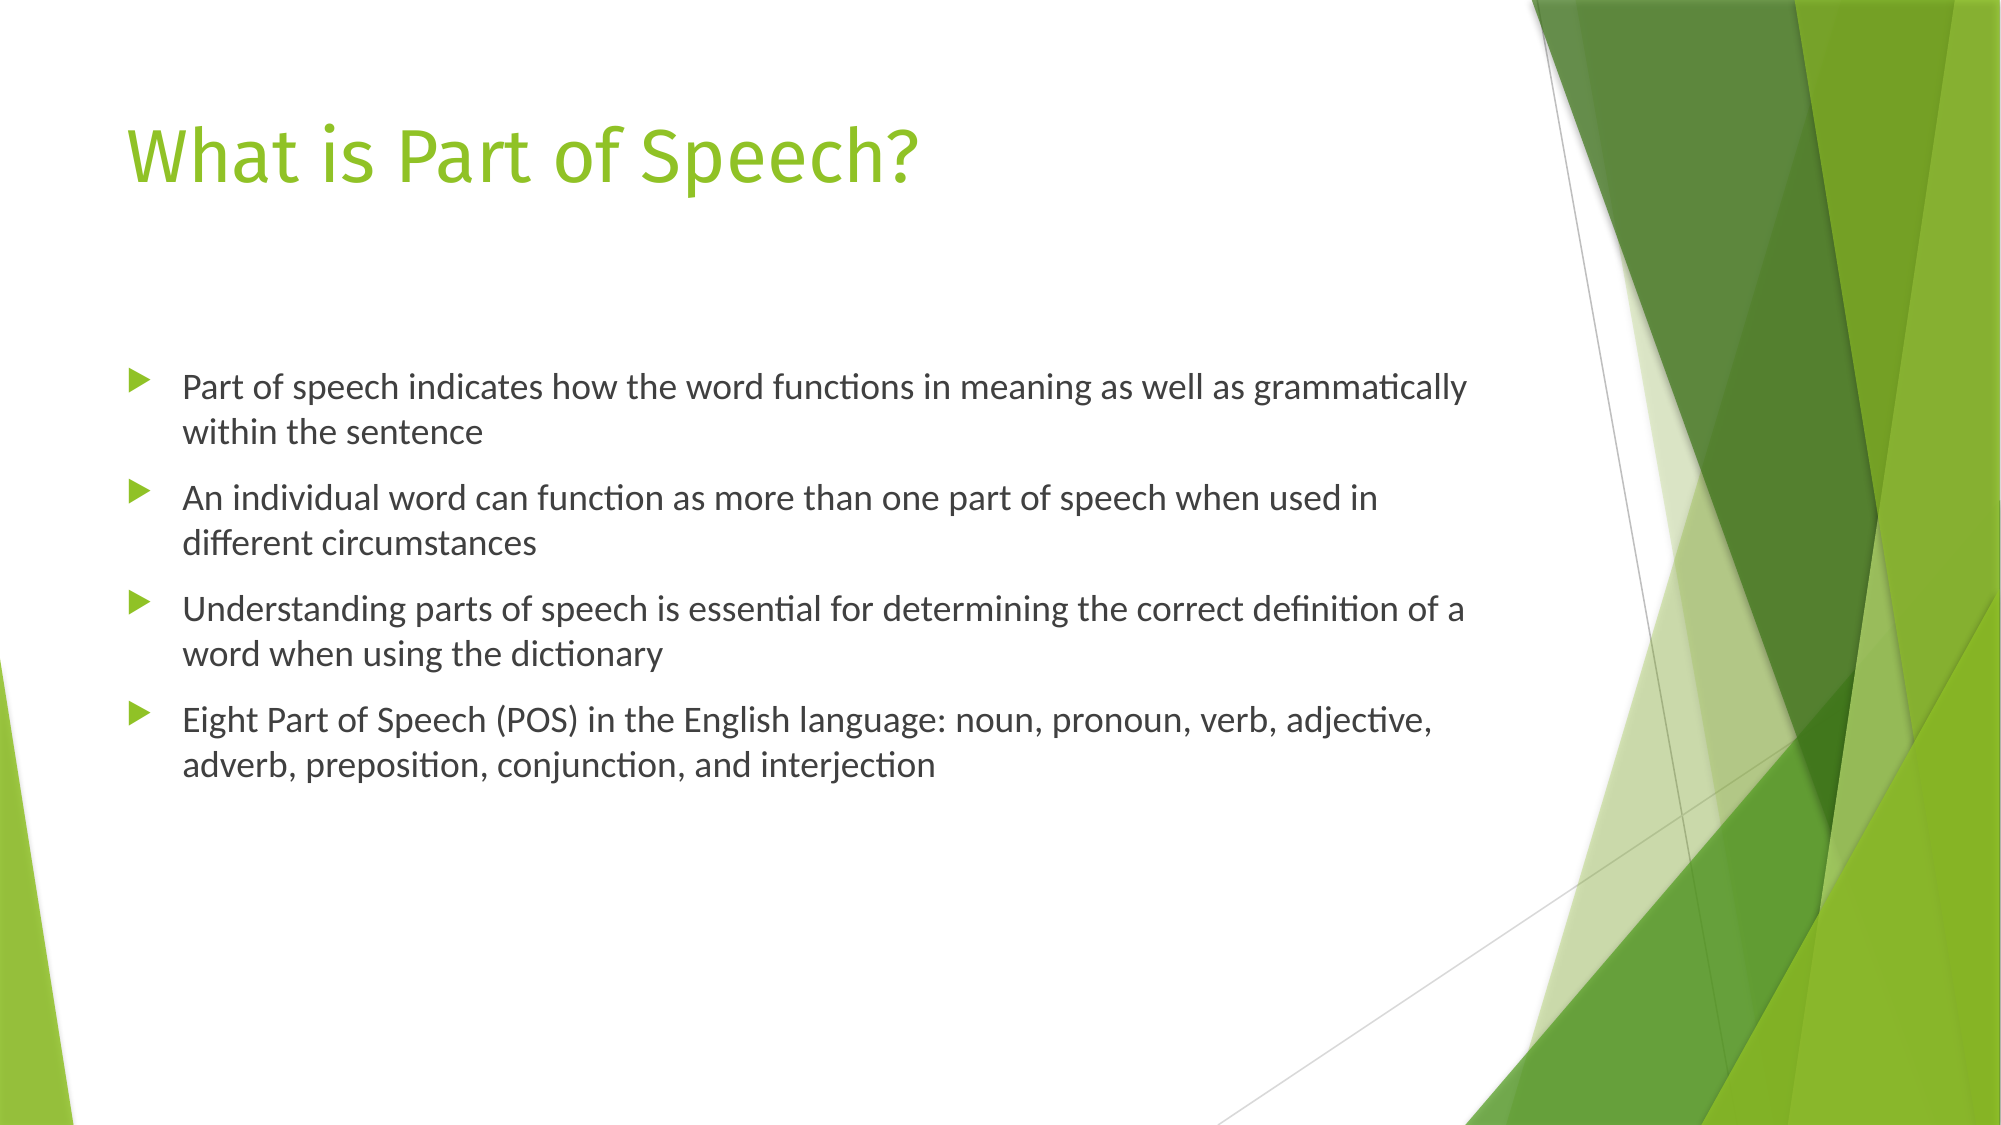

# What is Part of Speech?
Part of speech indicates how the word functions in meaning as well as grammatically within the sentence
An individual word can function as more than one part of speech when used in different circumstances
Understanding parts of speech is essential for determining the correct definition of a word when using the dictionary
Eight Part of Speech (POS) in the English language: noun, pronoun, verb, adjective, adverb, preposition, conjunction, and interjection